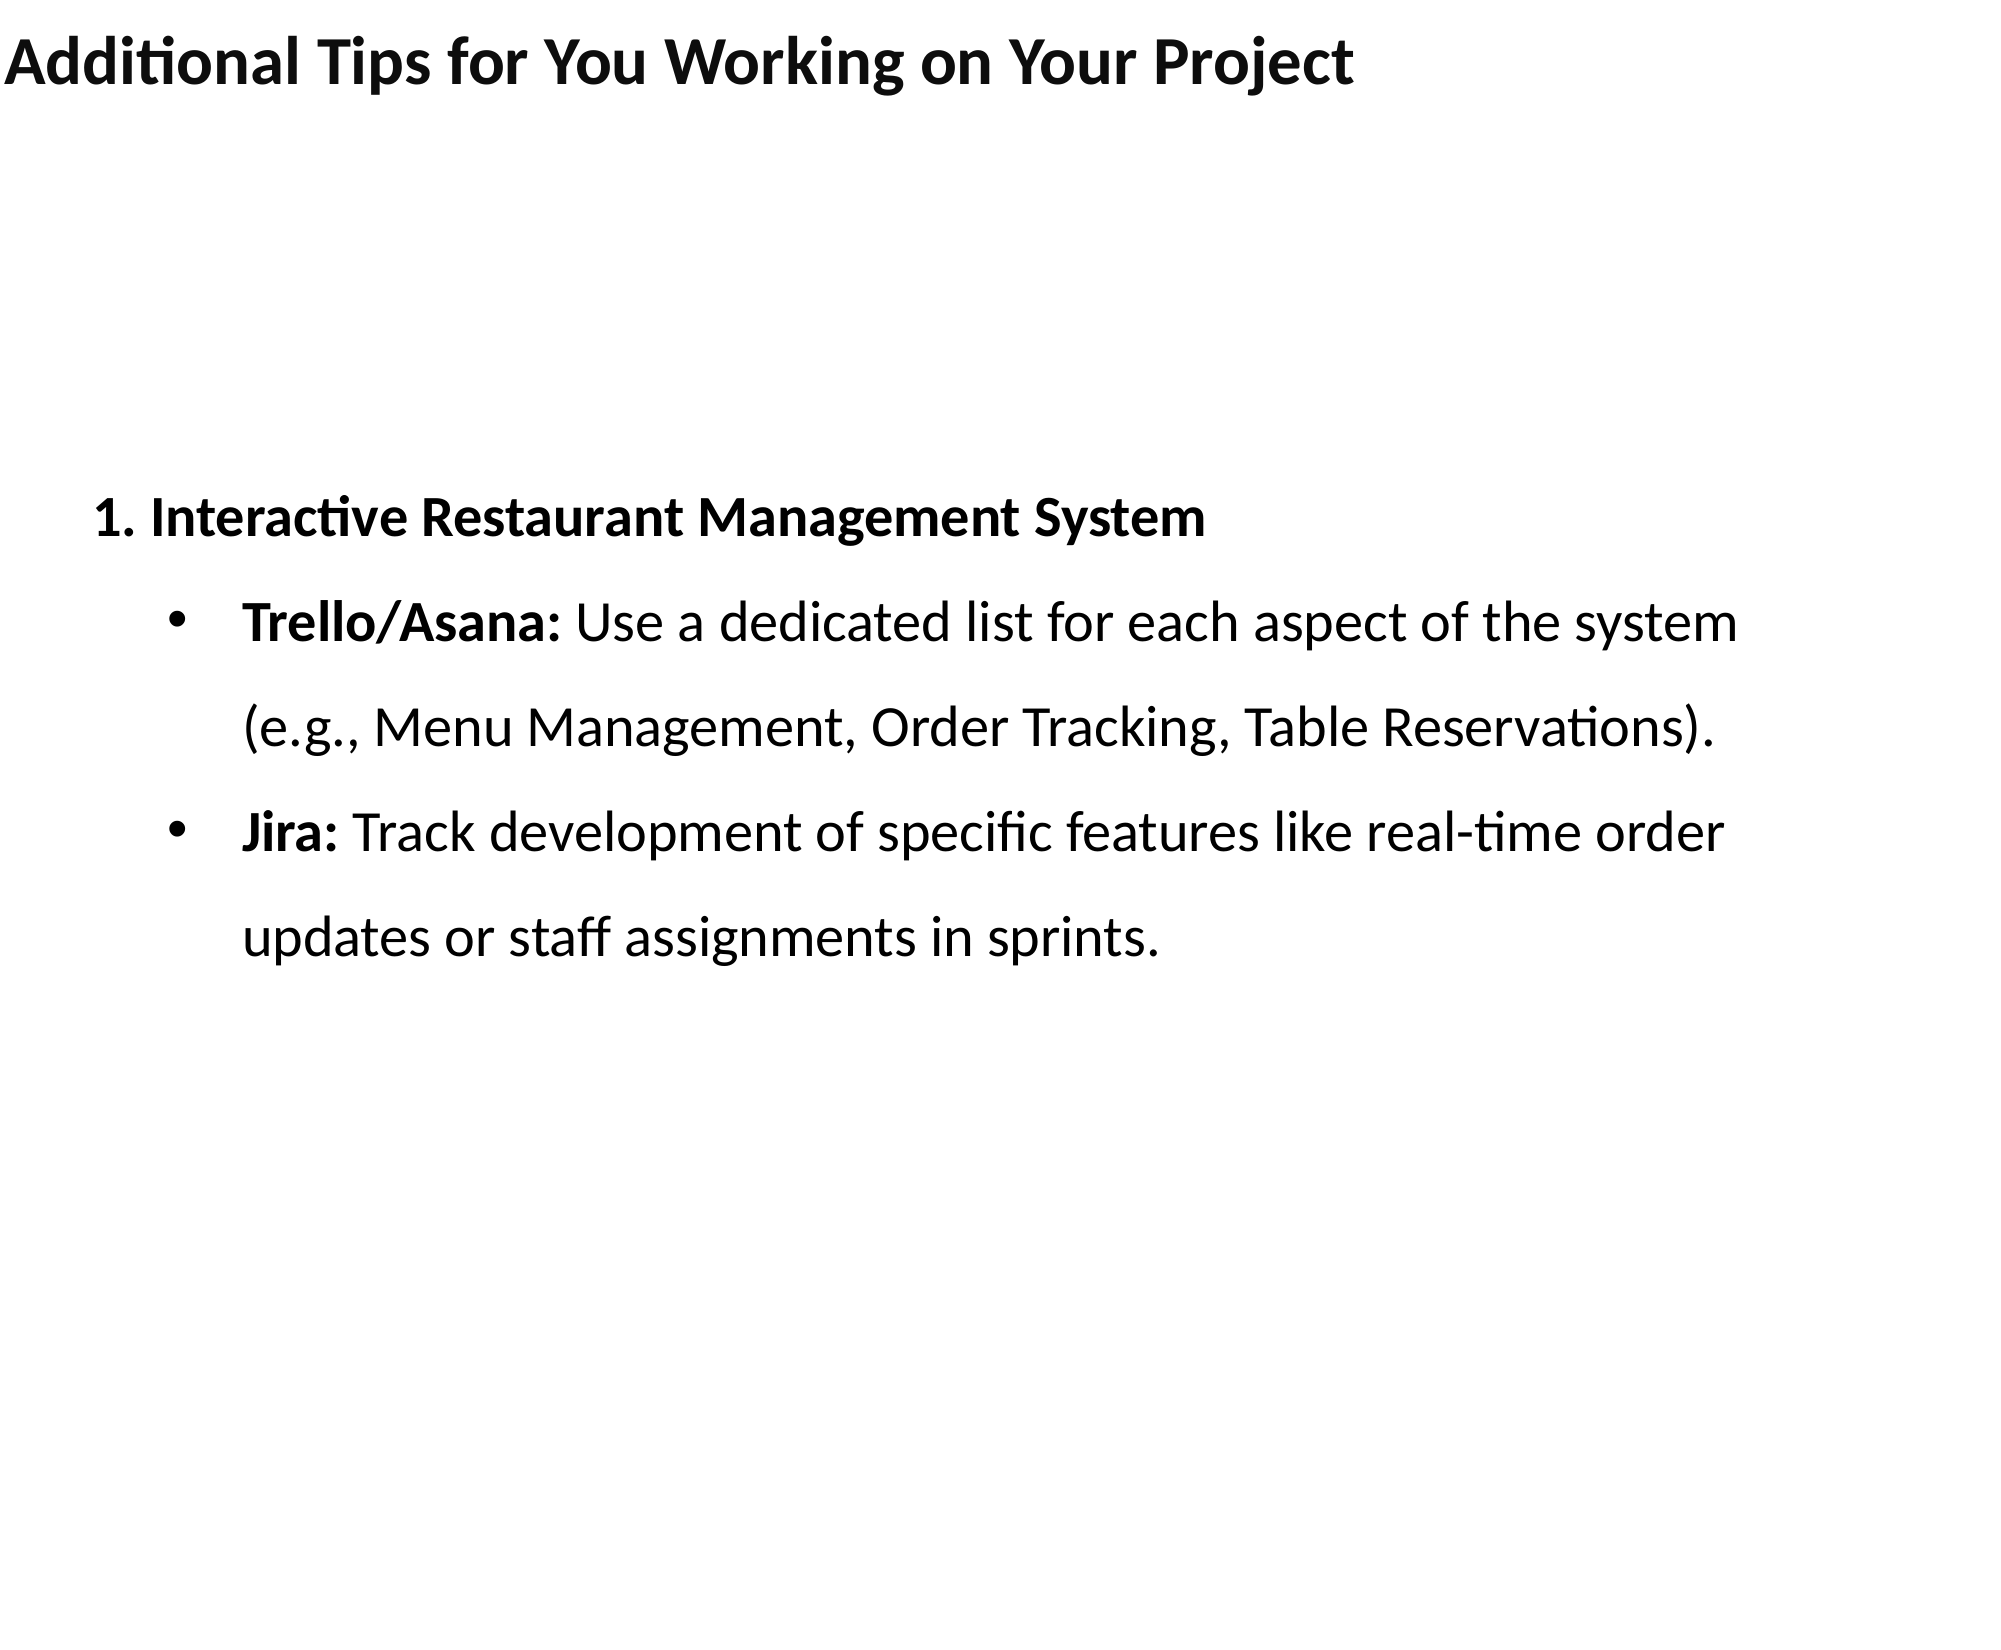

# Additional Tips for You Working on Your Project
1. Interactive Restaurant Management System
Trello/Asana: Use a dedicated list for each aspect of the system (e.g., Menu Management, Order Tracking, Table Reservations).
Jira: Track development of specific features like real-time order updates or staff assignments in sprints.